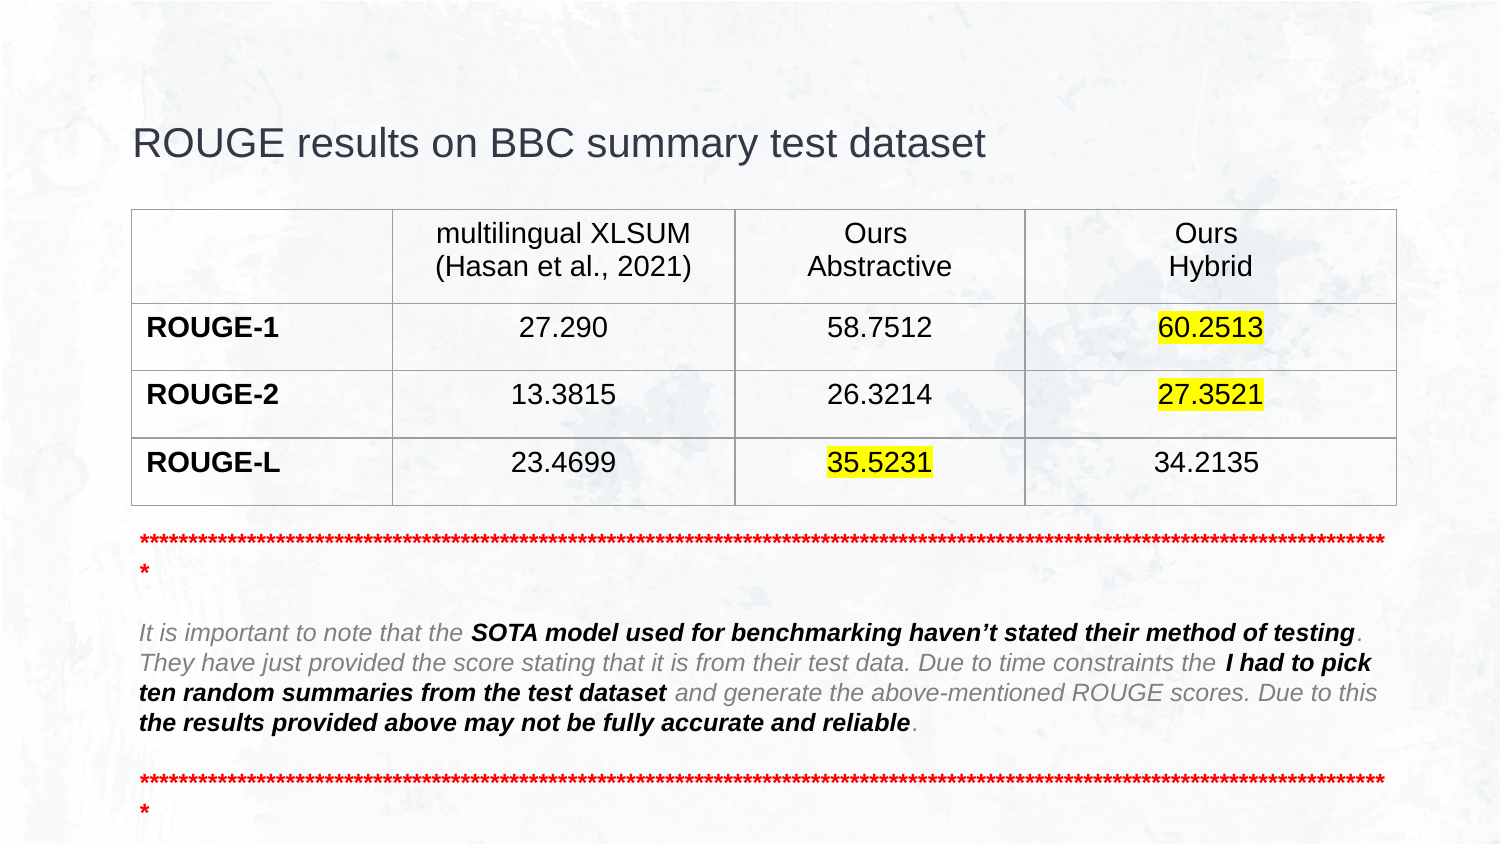

# ROUGE results on BBC summary test dataset
|  | multilingual XLSUM (Hasan et al., 2021) | Ours Abstractive | Ours Hybrid |
| --- | --- | --- | --- |
| ROUGE-1 | 27.290 | 58.7512 | 60.2513 |
| ROUGE-2 | 13.3815 | 26.3214 | 27.3521 |
| ROUGE-L | 23.4699 | 35.5231 | 34.2135 |
*********************************************************************************************************************************

It is important to note that the SOTA model used for benchmarking haven’t stated their method of testing. They have just provided the score stating that it is from their test data. Due to time constraints the I had to pick ten random summaries from the test dataset and generate the above-mentioned ROUGE scores. Due to this the results provided above may not be fully accurate and reliable.

*********************************************************************************************************************************